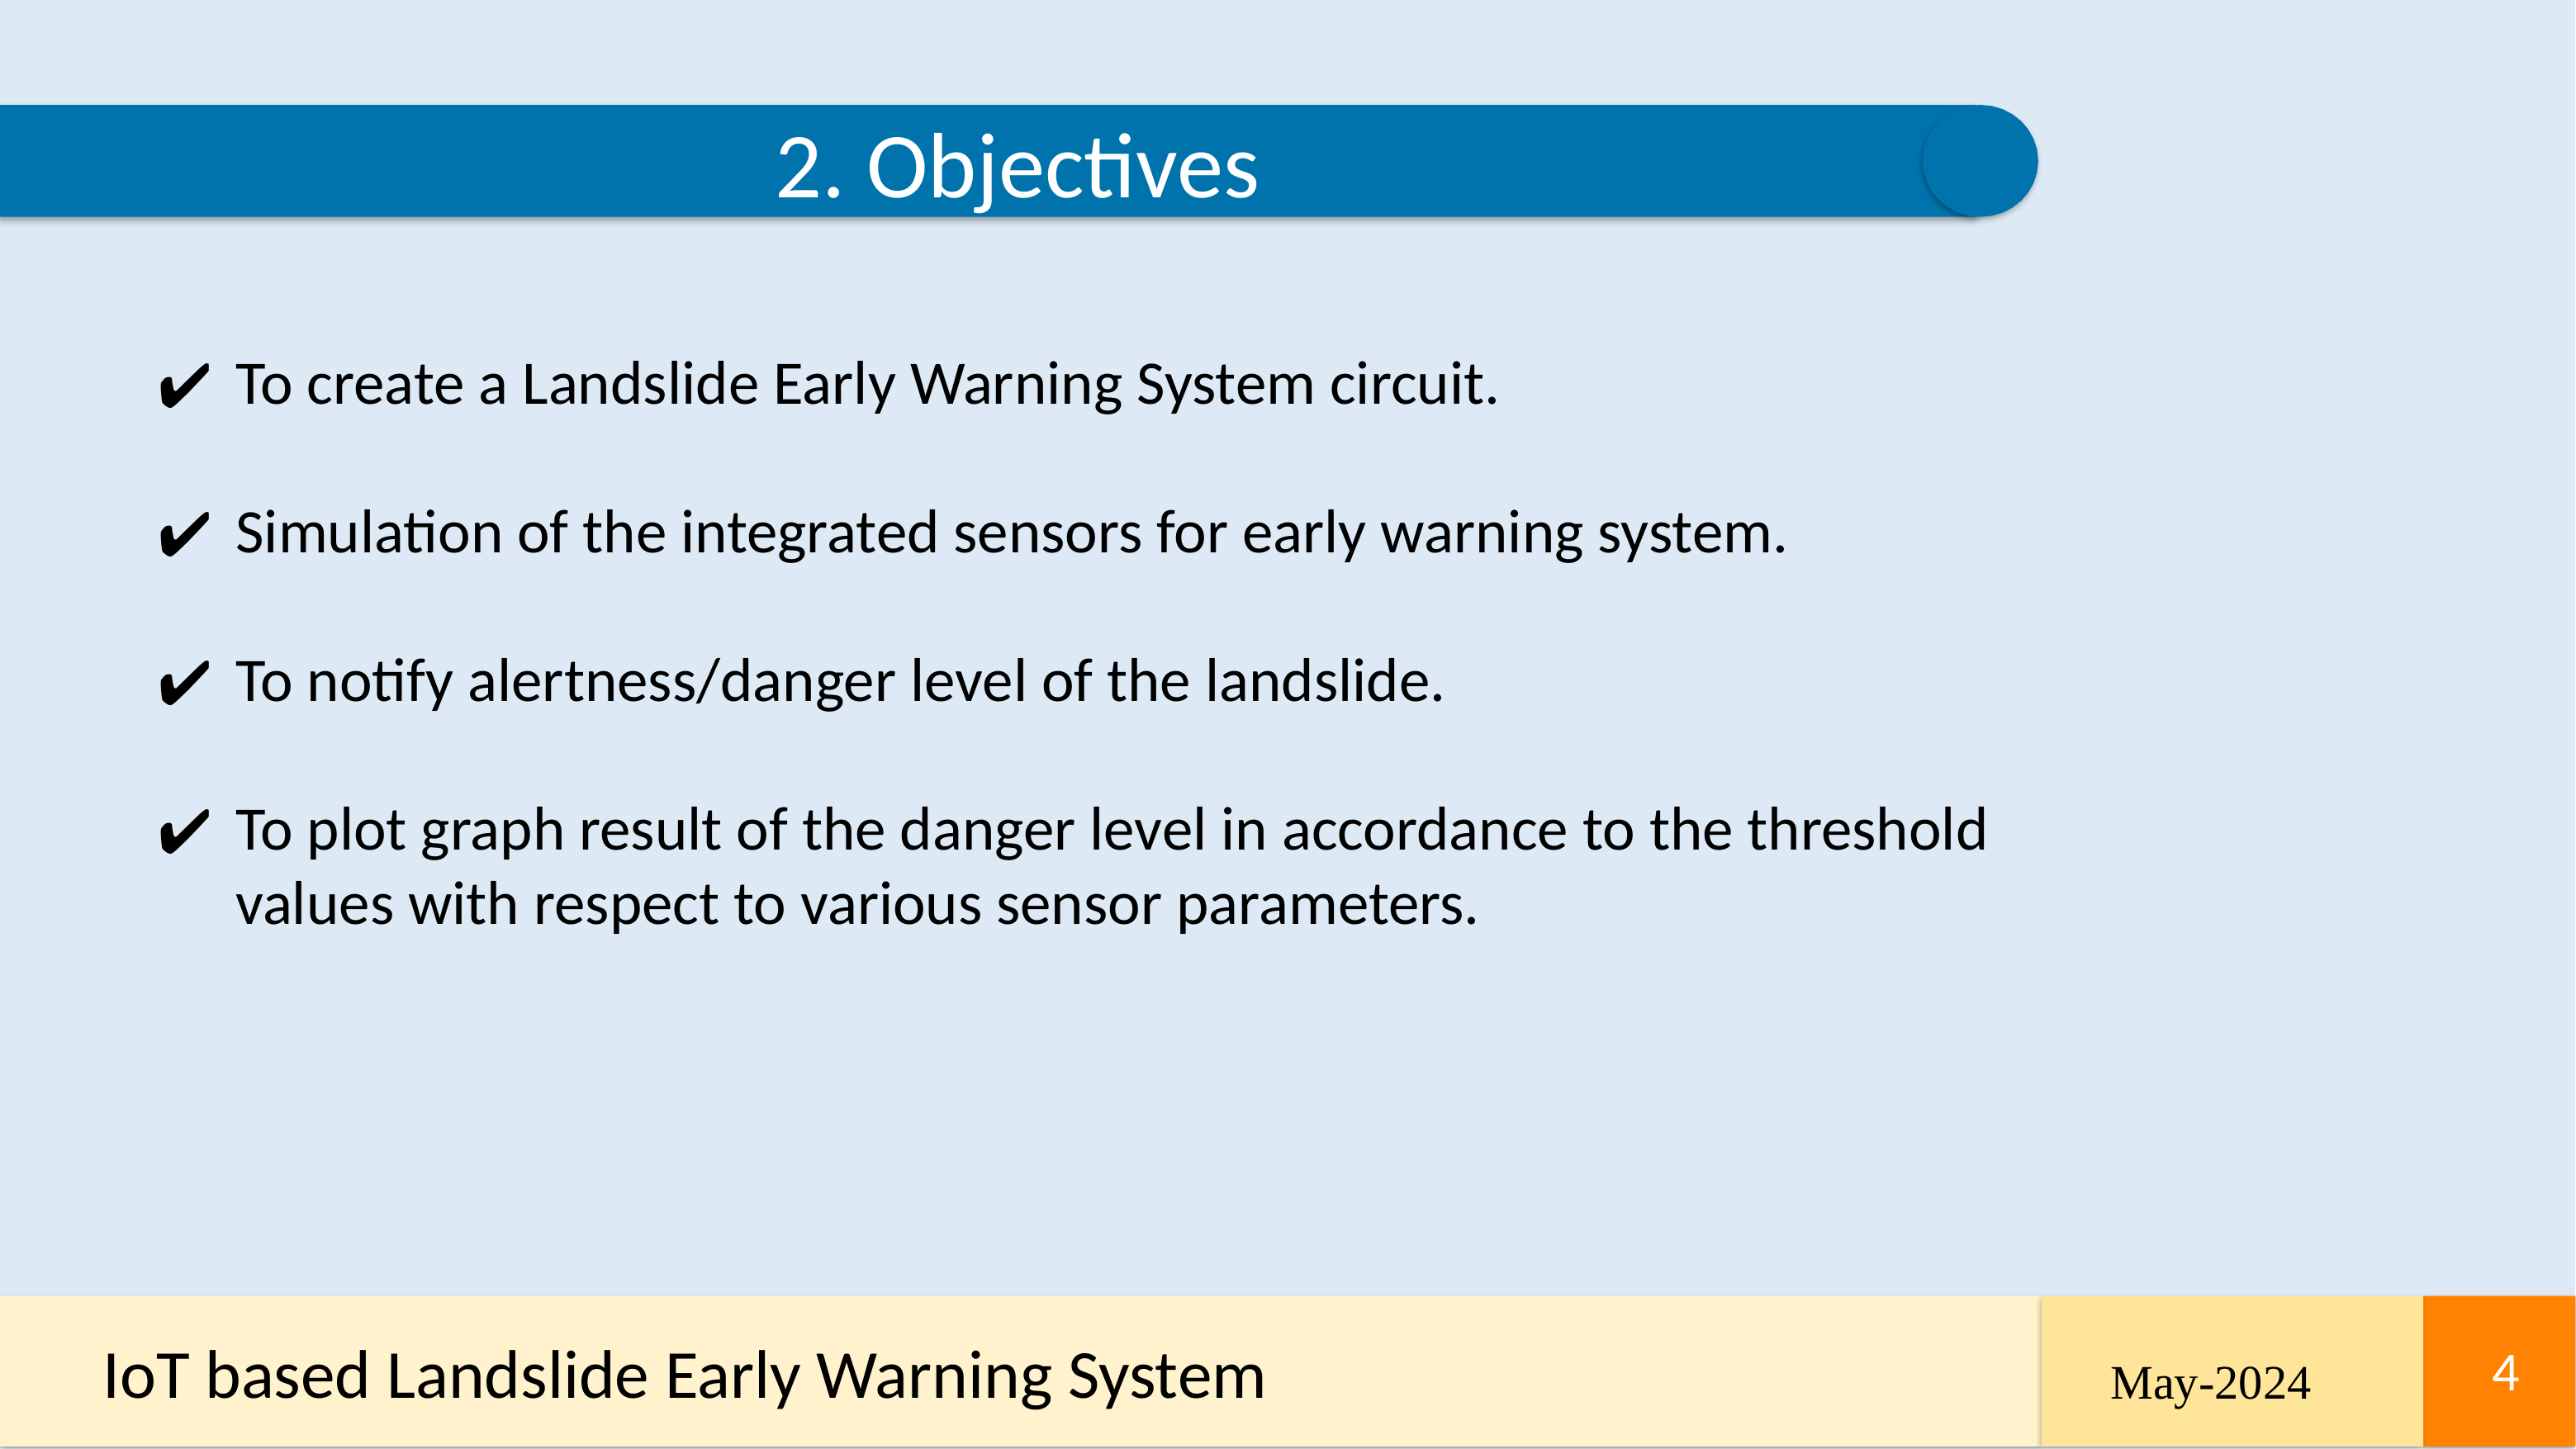

2. Objectives

To create a Landslide Early Warning System circuit.

Simulation of the integrated sensors for early warning system.

To notify alertness/danger level of the landslide.

To plot graph result of the danger level in accordance to the threshold values with respect to various sensor parameters.

IoT based Landslide Early Warning System
4
4
May-2024